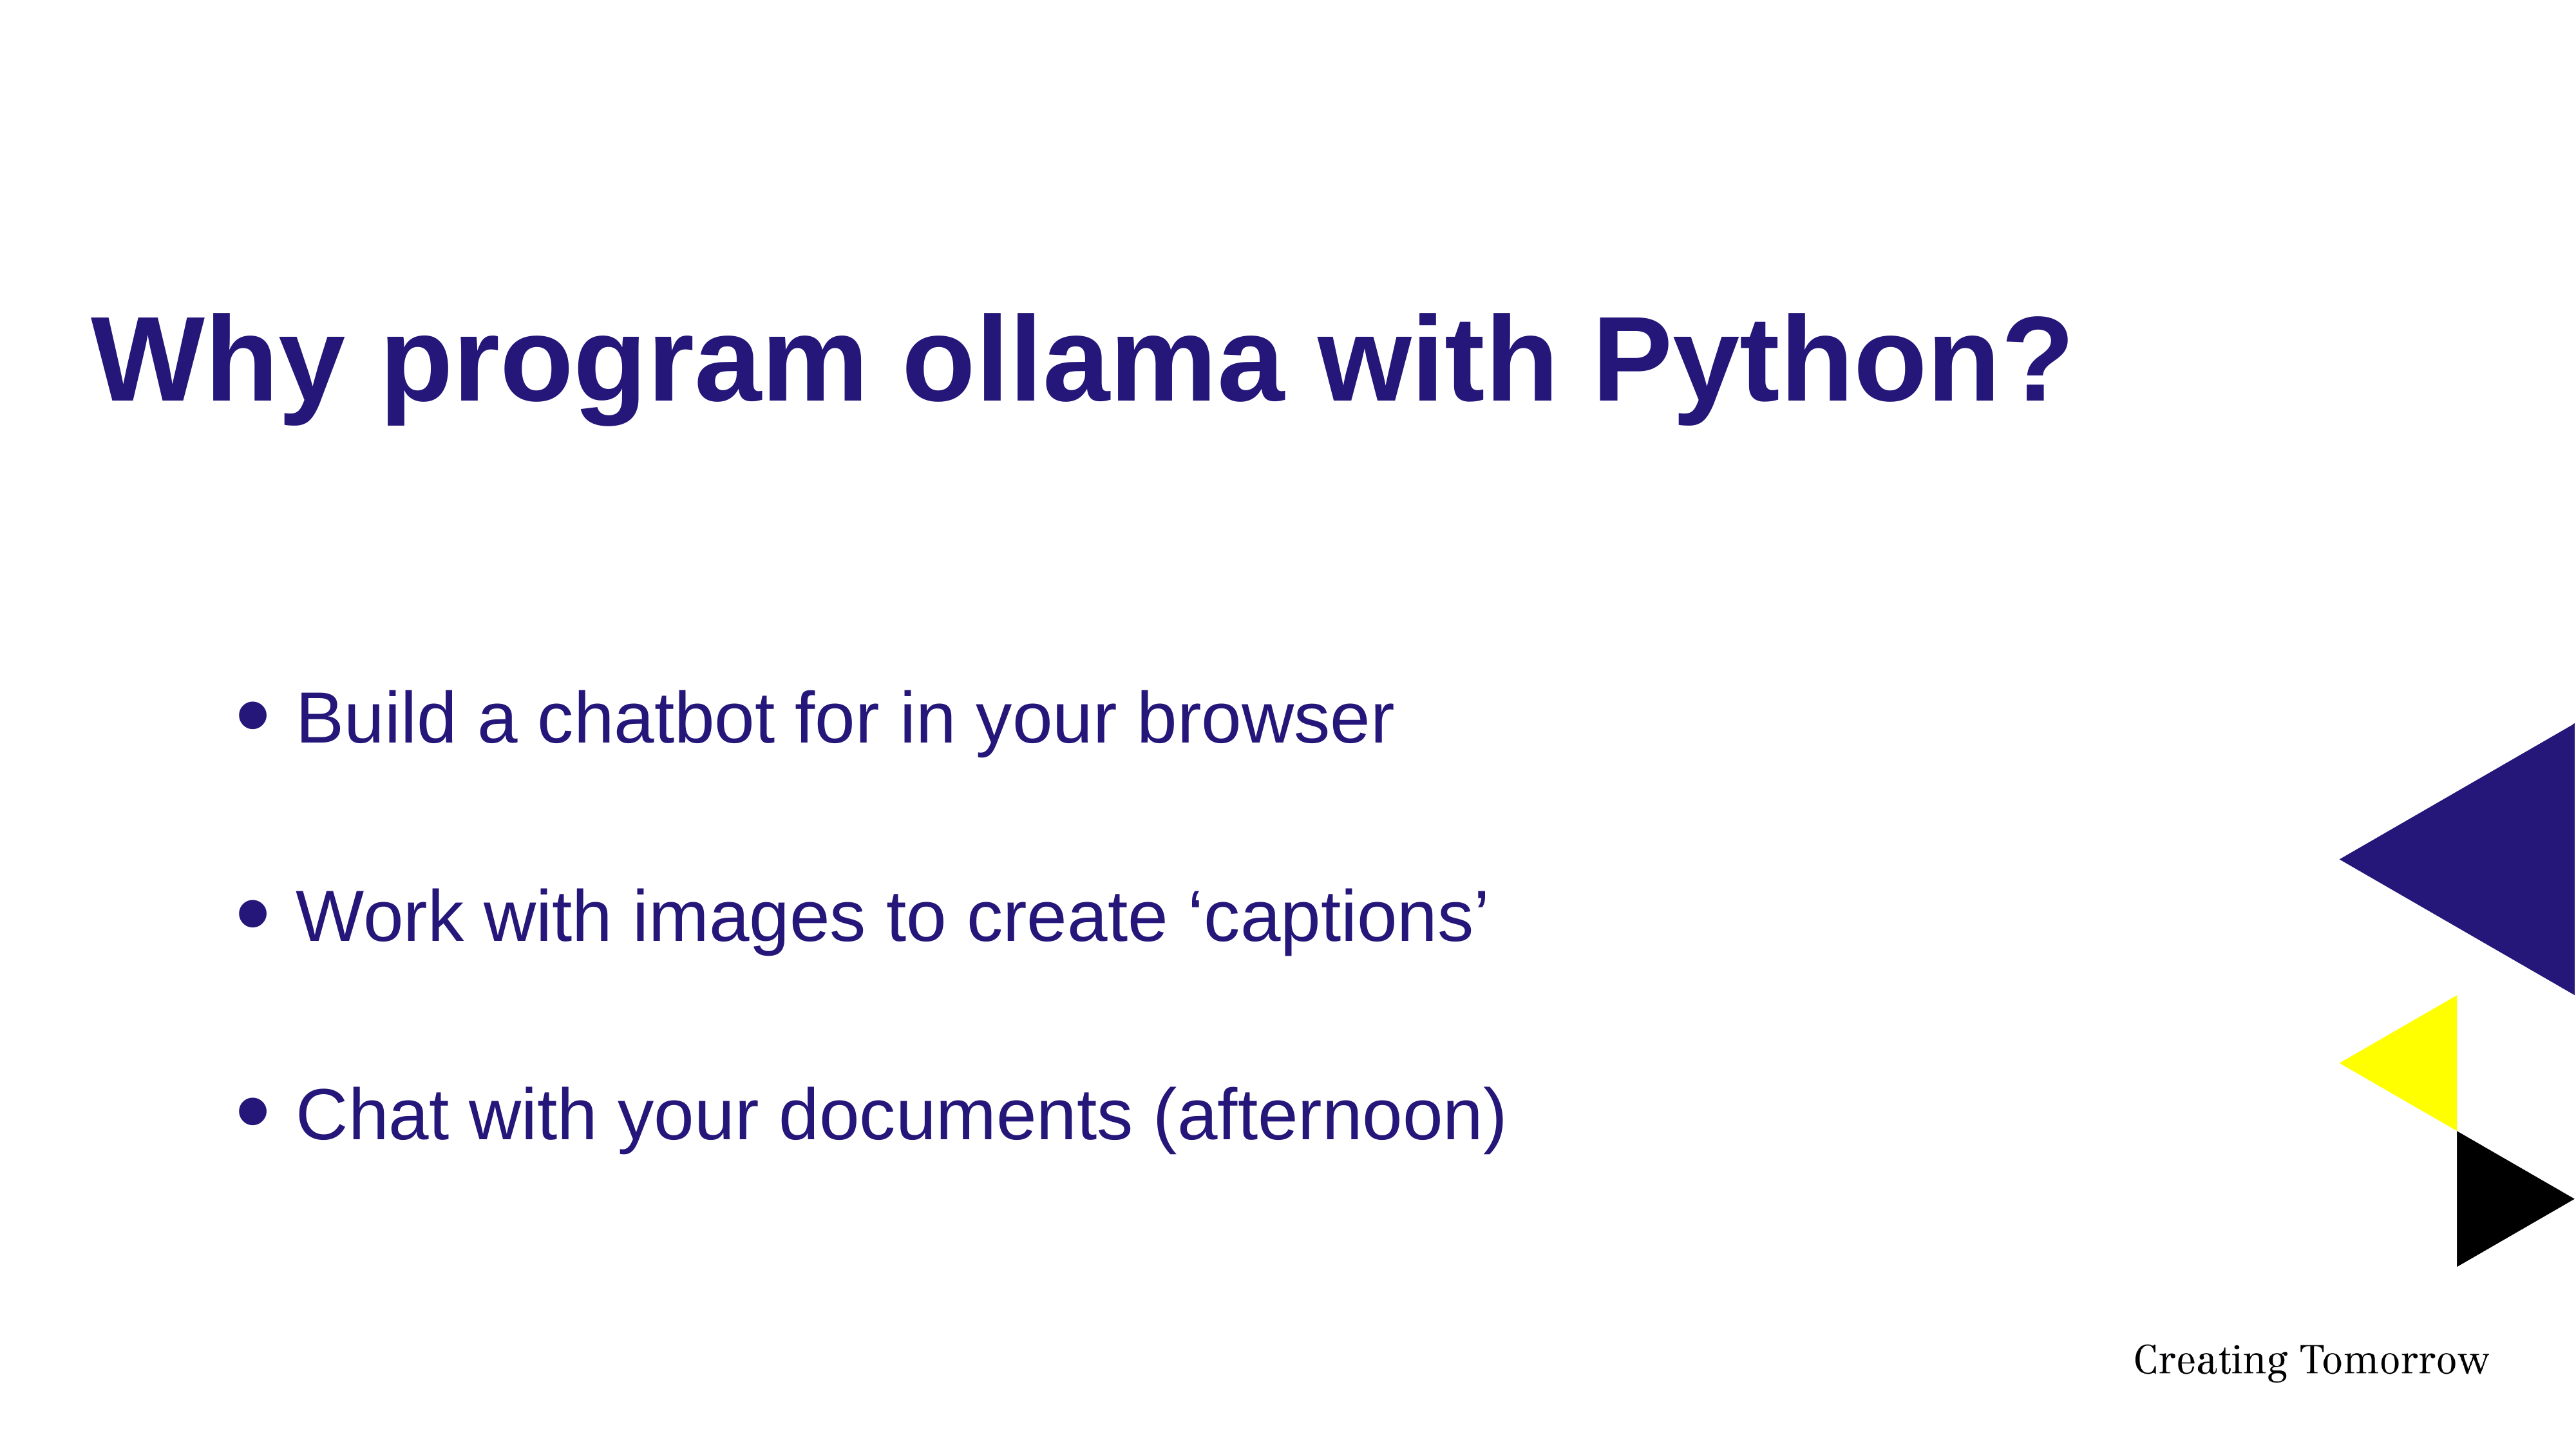

# Why program ollama with Python?

Build a chatbot for in your browser

Work with images to create ‘captions’

Chat with your documents (afternoon)